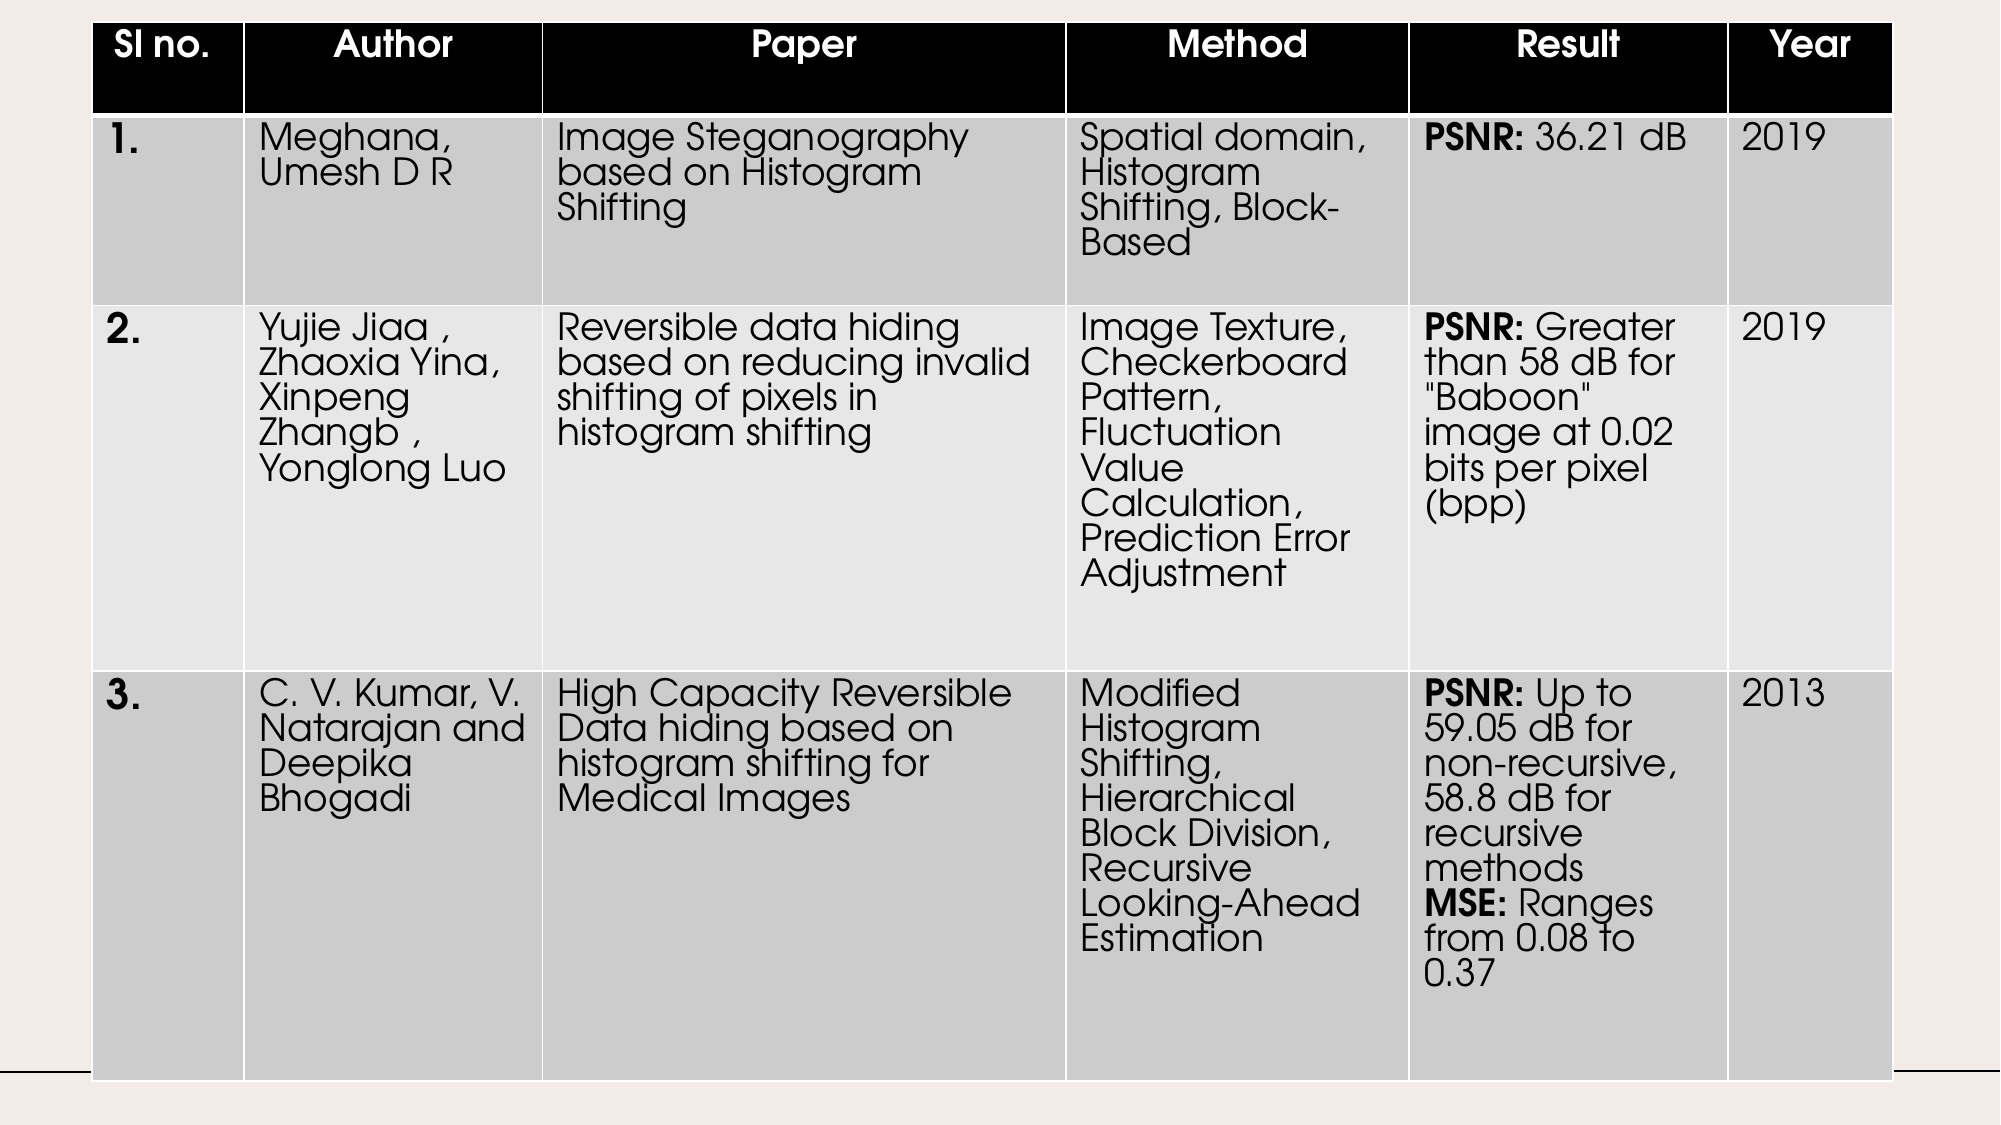

| Sl no. | Author | Paper | Method | Result | Year |
| --- | --- | --- | --- | --- | --- |
| 1. | Meghana, Umesh D R | Image Steganography based on Histogram Shifting | Spatial domain, Histogram Shifting, Block-Based | PSNR: 36.21 dB | 2019 |
| 2. | Yujie Jiaa , Zhaoxia Yina, Xinpeng Zhangb , Yonglong Luo | Reversible data hiding based on reducing invalid shifting of pixels in histogram shifting | Image Texture, Checkerboard Pattern, Fluctuation Value Calculation, Prediction Error Adjustment | PSNR: Greater than 58 dB for "Baboon" image at 0.02 bits per pixel (bpp) | 2019 |
| 3. | C. V. Kumar, V. Natarajan and Deepika Bhogadi | High Capacity Reversible Data hiding based on histogram shifting for Medical Images | Modified Histogram Shifting, Hierarchical Block Division, Recursive Looking-Ahead Estimation | PSNR: Up to 59.05 dB for non-recursive, 58.8 dB for recursive methods MSE: Ranges from 0.08 to 0.37 | 2013 |
19
Presentation title
20XX